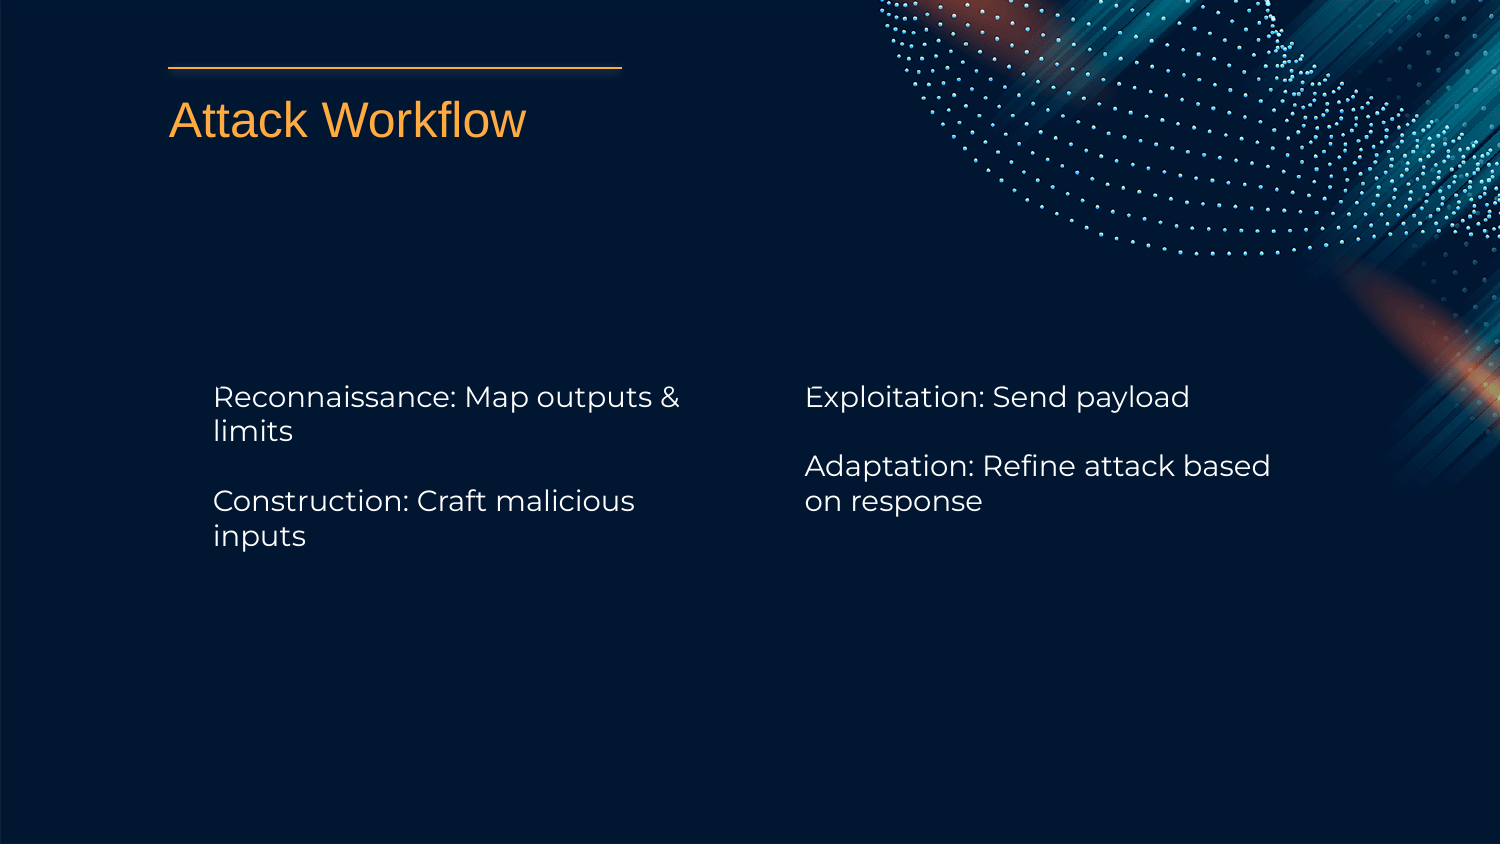

# Attack Workflow
.
.
Reconnaissance: Map outputs & limits

Construction: Craft malicious inputs
Exploitation: Send payload

Adaptation: Refine attack based on response